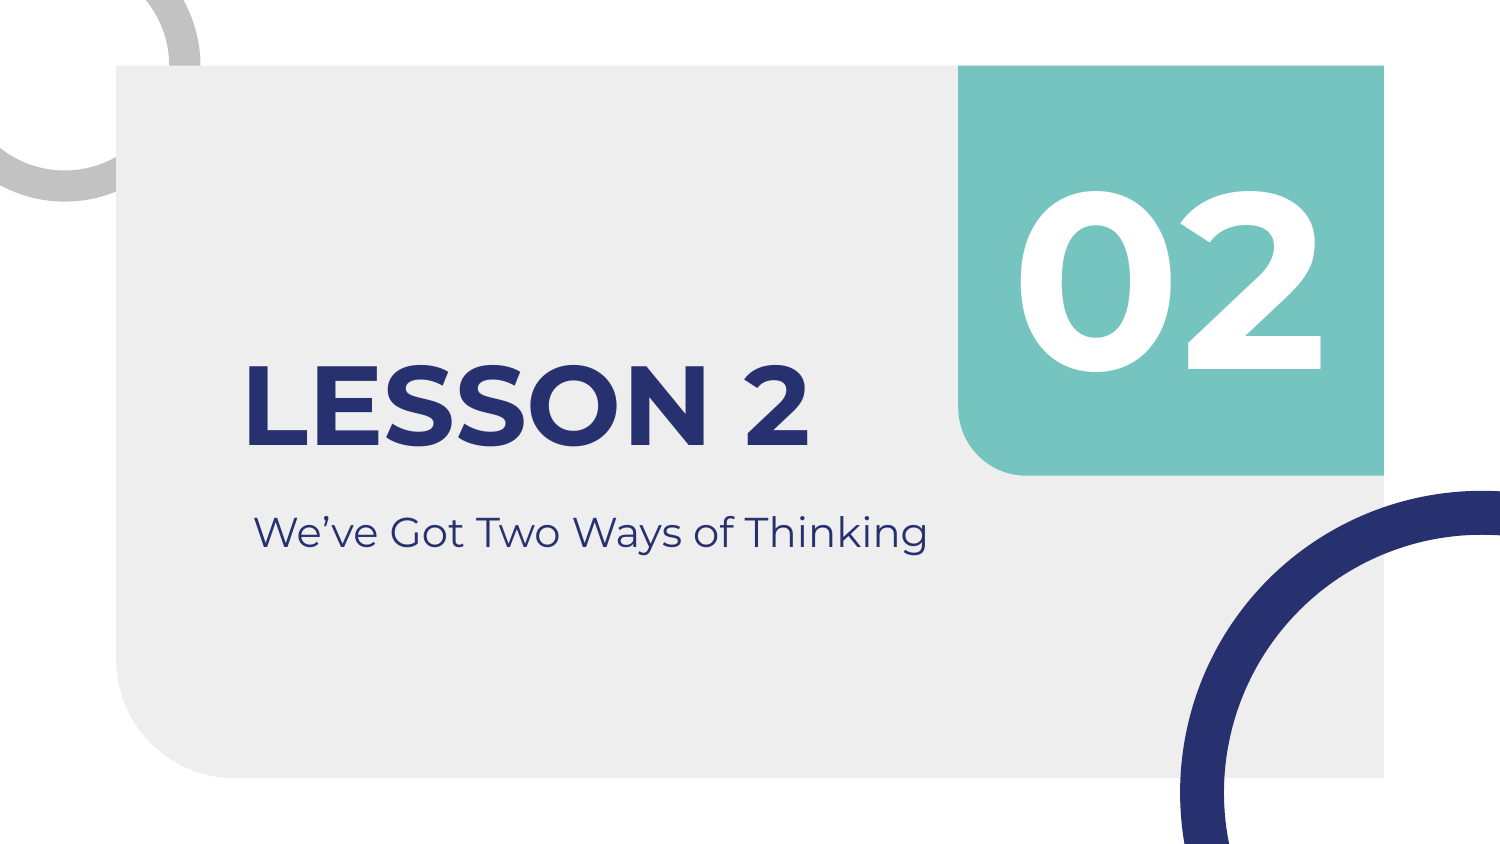

02
# LESSON 2
We’ve Got Two Ways of Thinking